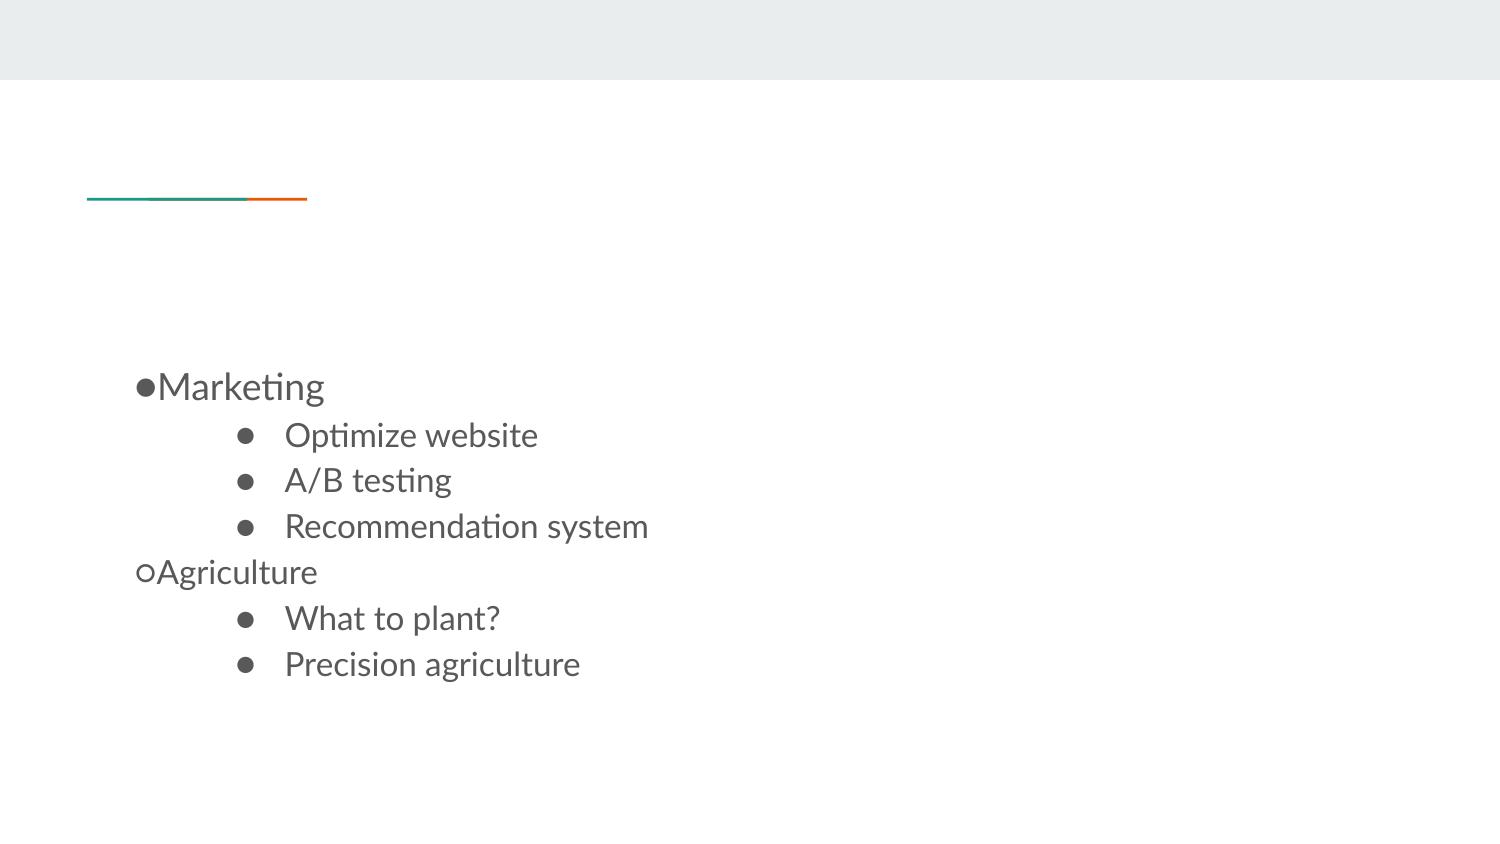

#
Marketing
Optimize website
A/B testing
Recommendation system
Agriculture
What to plant?
Precision agriculture